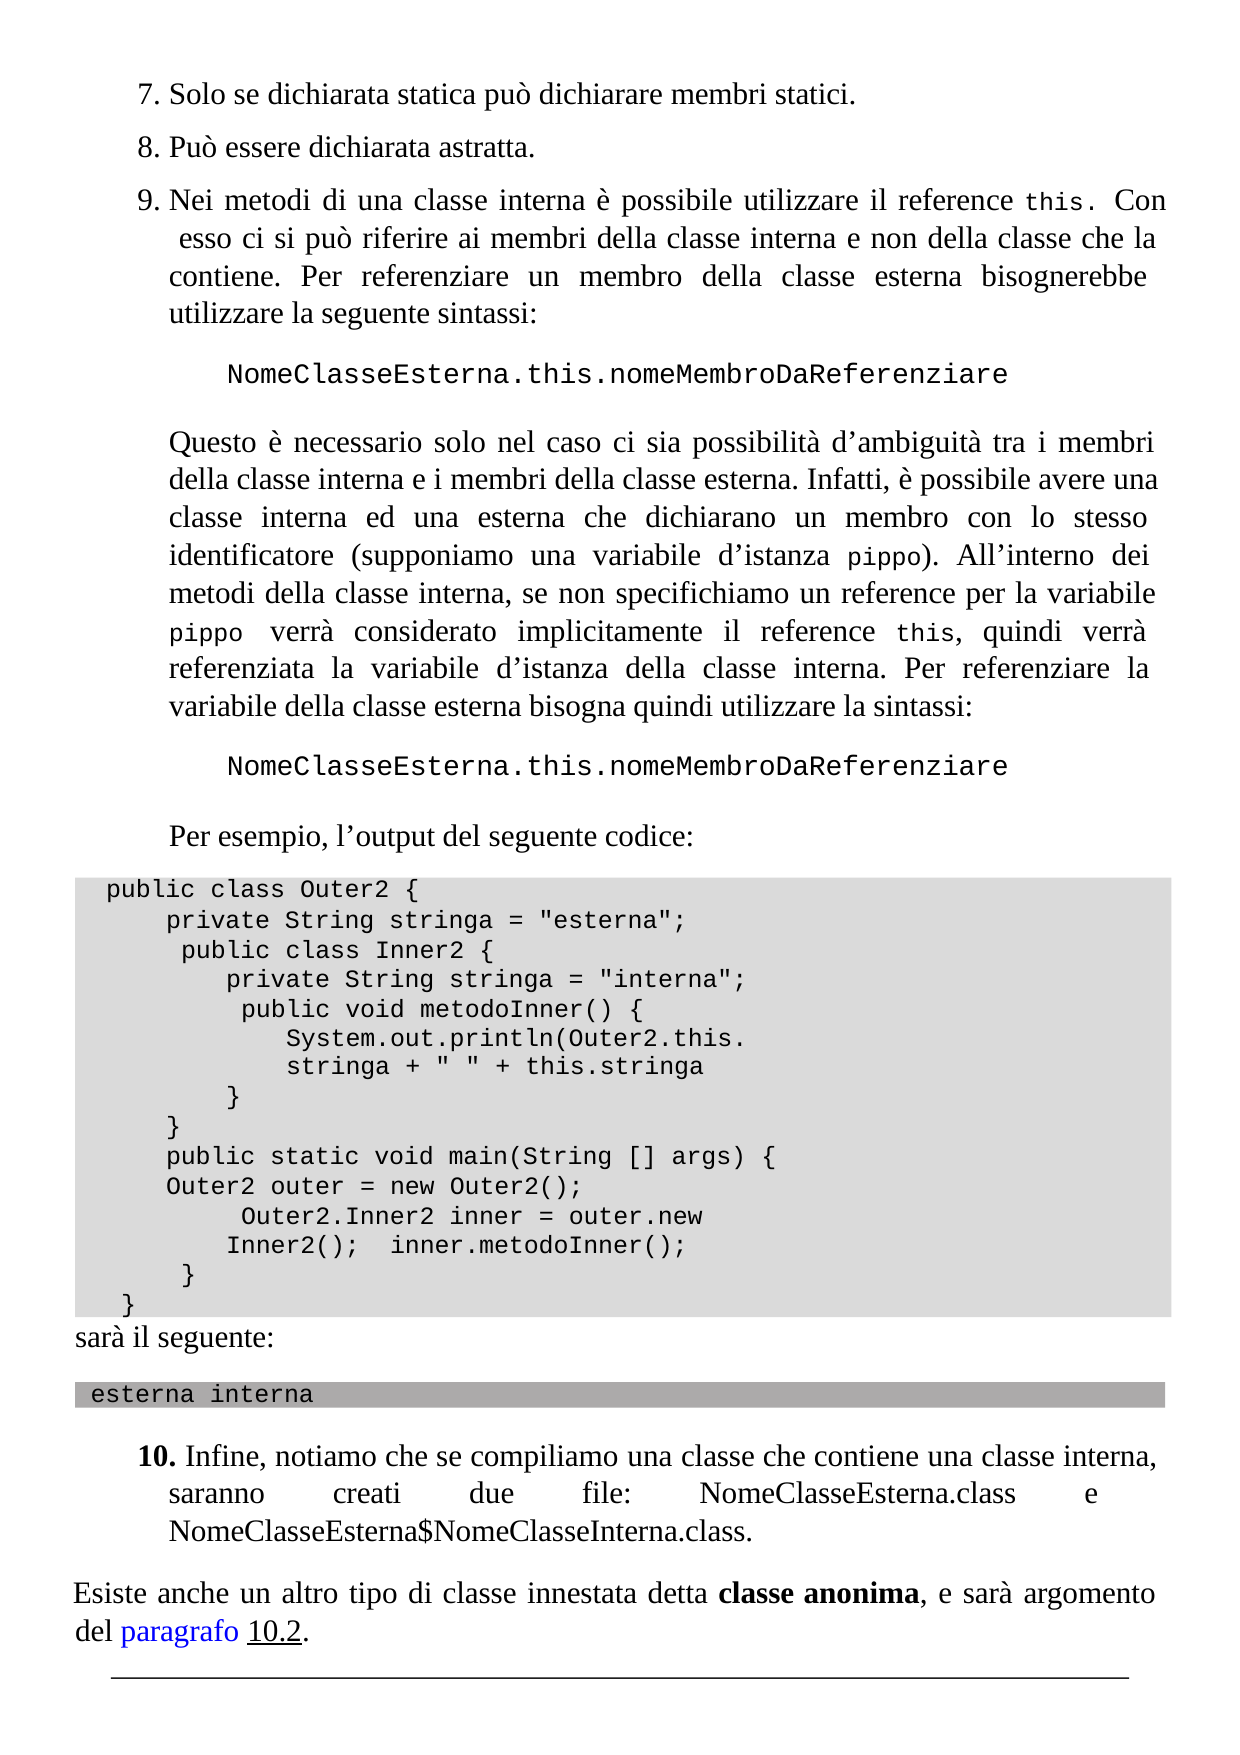

Solo se dichiarata statica può dichiarare membri statici.
Può essere dichiarata astratta.
Nei metodi di una classe interna è possibile utilizzare il reference this. Con  esso ci si può riferire ai membri della classe interna e non della classe che la  contiene. Per referenziare un membro della classe esterna bisognerebbe  utilizzare la seguente sintassi:
NomeClasseEsterna.this.nomeMembroDaReferenziare

Questo è necessario solo nel caso ci sia possibilità d’ambiguità tra i membri  della classe interna e i membri della classe esterna. Infatti, è possibile avere una  classe interna ed una esterna che dichiarano un membro con lo stesso  identificatore (supponiamo una variabile d’istanza pippo). All’interno dei  metodi della classe interna, se non specifichiamo un reference per la variabile  pippo verrà considerato implicitamente il reference this, quindi verrà  referenziata la variabile d’istanza della classe interna. Per referenziare la  variabile della classe esterna bisogna quindi utilizzare la sintassi:
NomeClasseEsterna.this.nomeMembroDaReferenziare

Per esempio, l’output del seguente codice:
public class Outer2 {
private String stringa = "esterna";  public class Inner2 {
private String stringa = "interna";  public void metodoInner() {
System.out.println(Outer2.this.stringa + " " + this.stringa
}
}
public static void main(String [] args) {  Outer2 outer = new Outer2();
Outer2.Inner2 inner = outer.new Inner2();  inner.metodoInner();
}
}
sarà il seguente:
esterna interna
10. Infine, notiamo che se compiliamo una classe che contiene una classe interna,  saranno creati due file: NomeClasseEsterna.class e  NomeClasseEsterna$NomeClasseInterna.class.
Esiste anche un altro tipo di classe innestata detta classe anonima, e sarà argomento  del paragrafo 10.2.